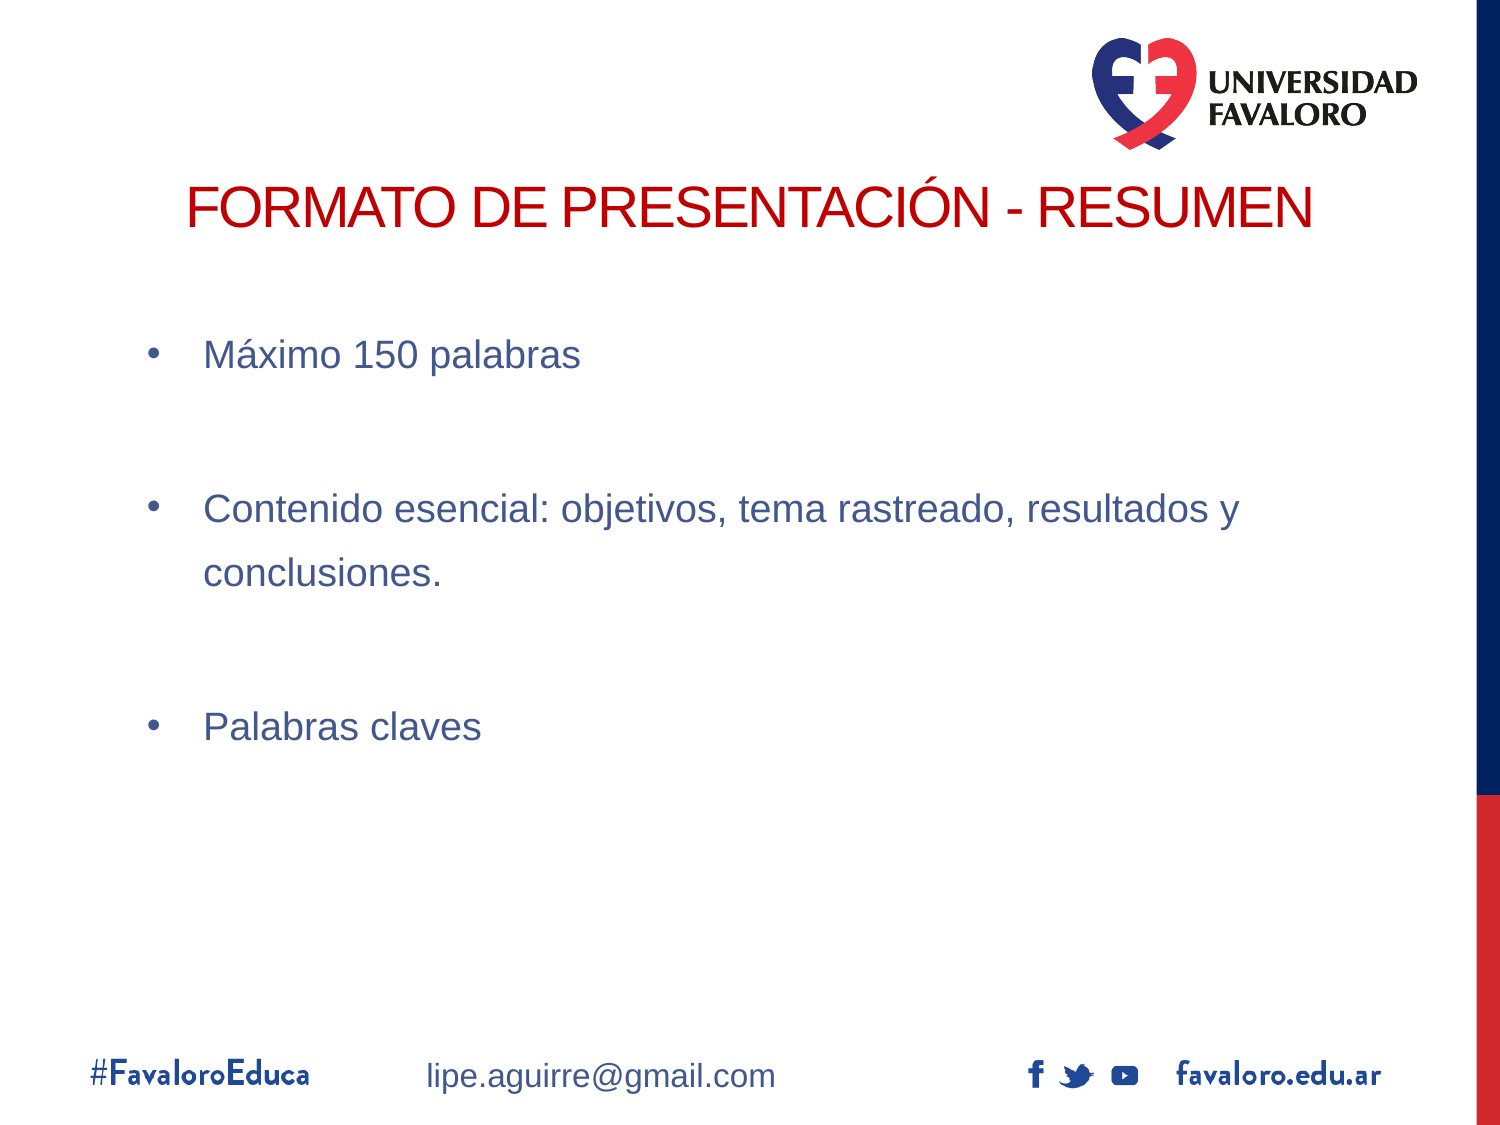

# Formato de Presentación - Resumen

Máximo 150 palabras

Contenido esencial: objetivos, tema rastreado, resultados y conclusiones.

Palabras claves

lipe.aguirre@gmail.com